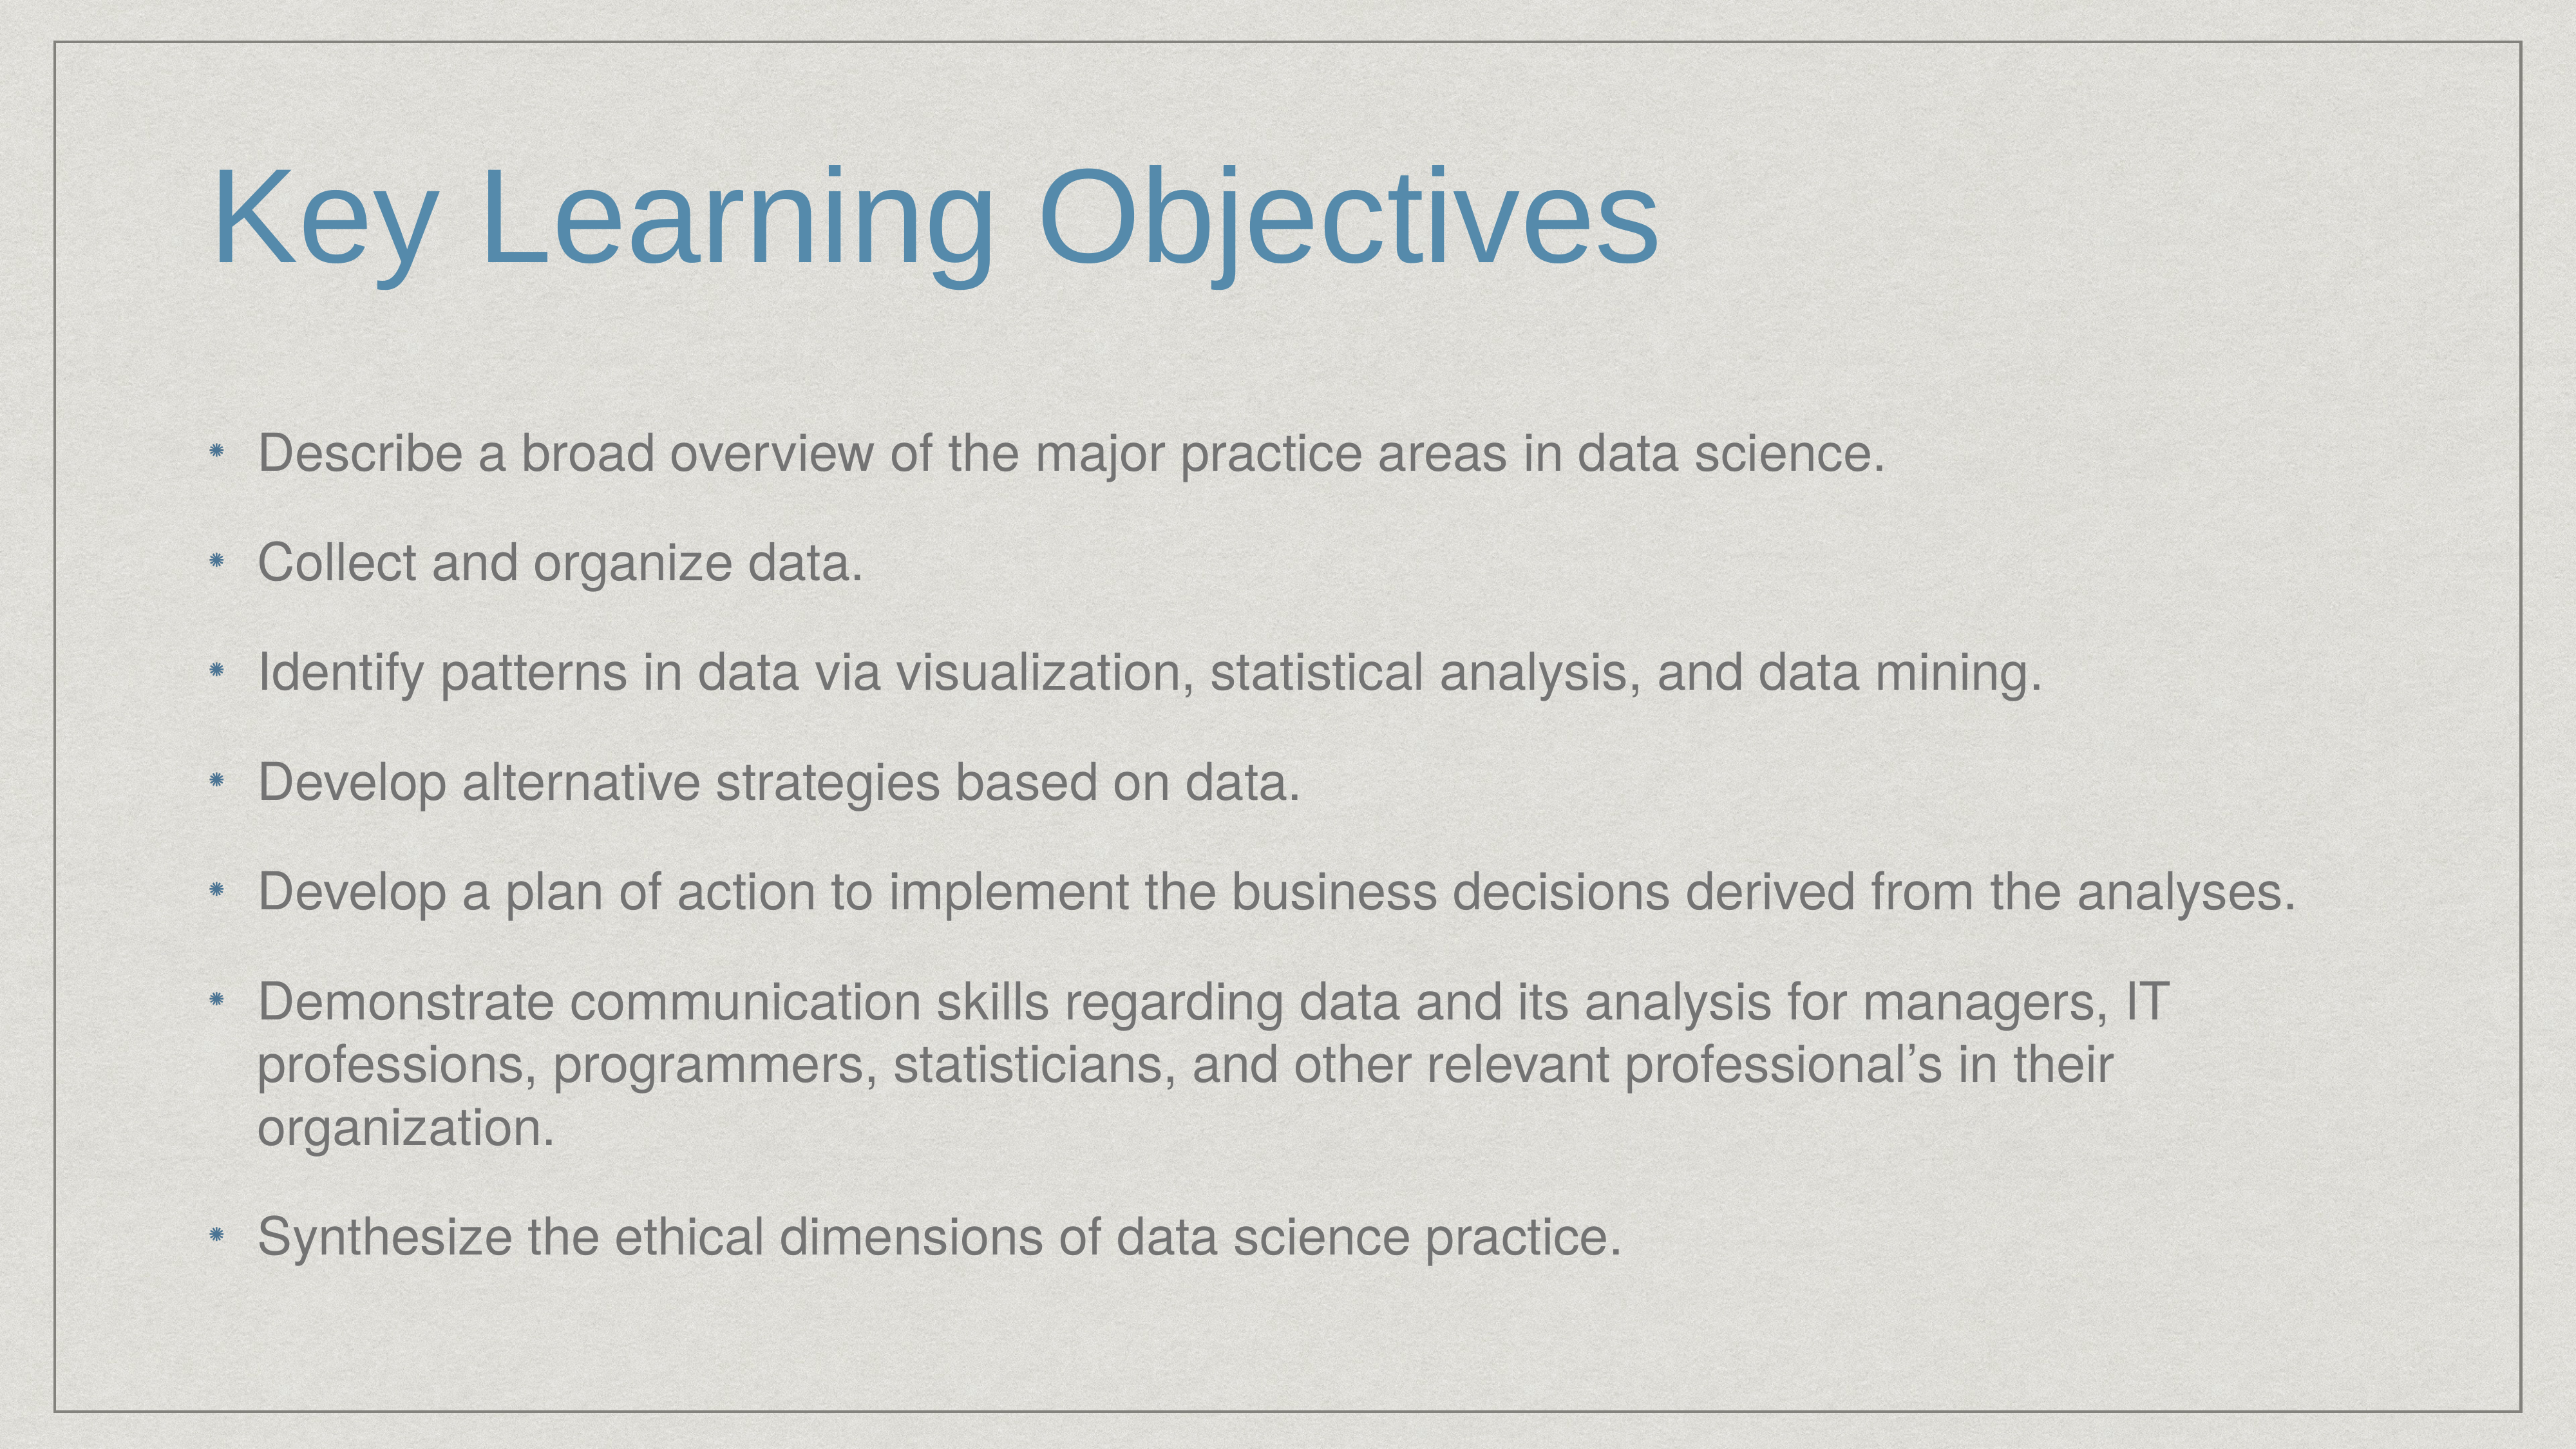

# Key Learning Objectives
Describe a broad overview of the major practice areas in data science.
Collect and organize data.
Identify patterns in data via visualization, statistical analysis, and data mining.
Develop alternative strategies based on data.
Develop a plan of action to implement the business decisions derived from the analyses.
Demonstrate communication skills regarding data and its analysis for managers, IT professions, programmers, statisticians, and other relevant professional’s in their organization.
Synthesize the ethical dimensions of data science practice.